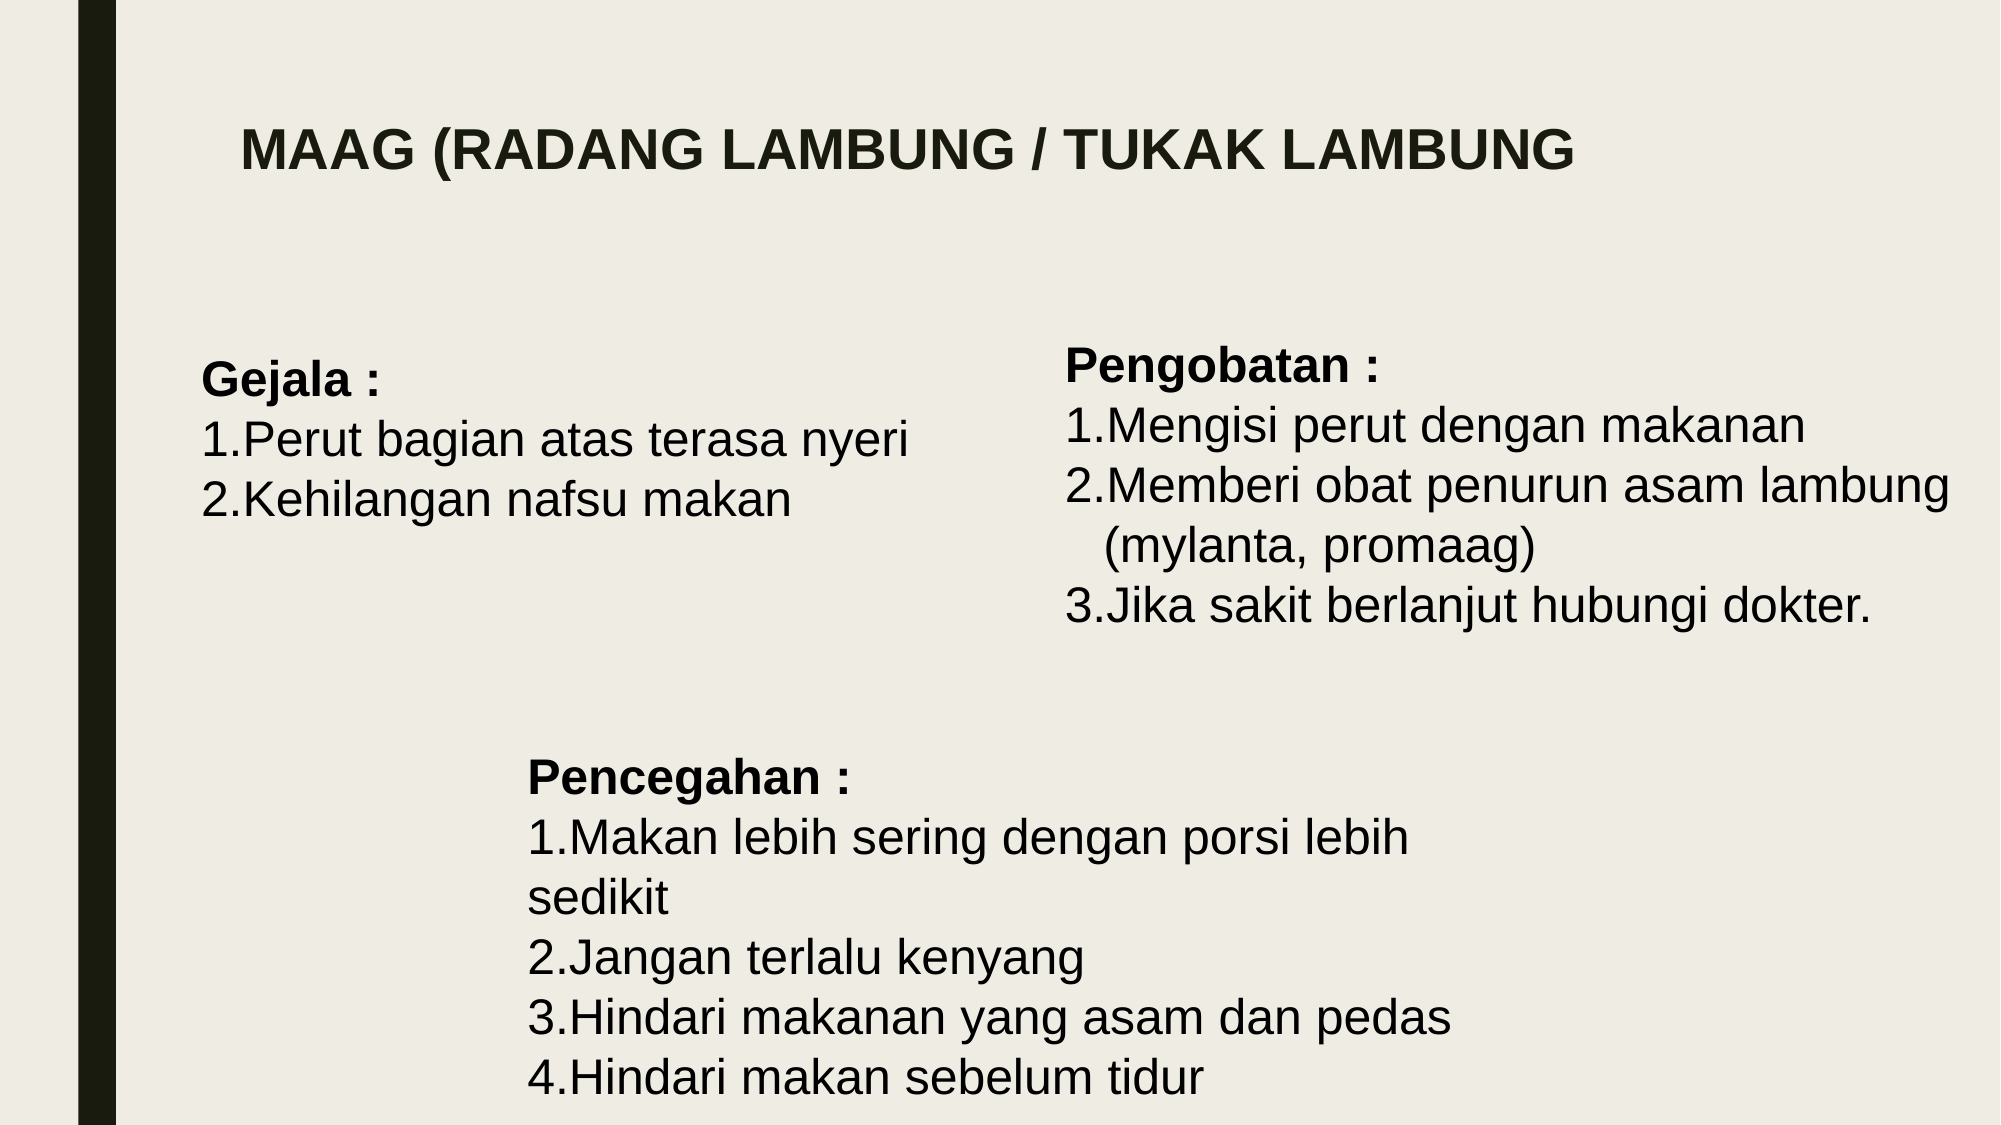

# MAAG (RADANG LAMBUNG / TUKAK LAMBUNG

Gejala :
1.Perut bagian atas terasa nyeri
2.Kehilangan nafsu makan

Pengobatan :
1.Mengisi perut dengan makanan
2.Memberi obat penurun asam lambung (mylanta, promaag)
3.Jika sakit berlanjut hubungi dokter.

Pencegahan :
1.Makan lebih sering dengan porsi lebih sedikit
2.Jangan terlalu kenyang
3.Hindari makanan yang asam dan pedas
4.Hindari makan sebelum tidur